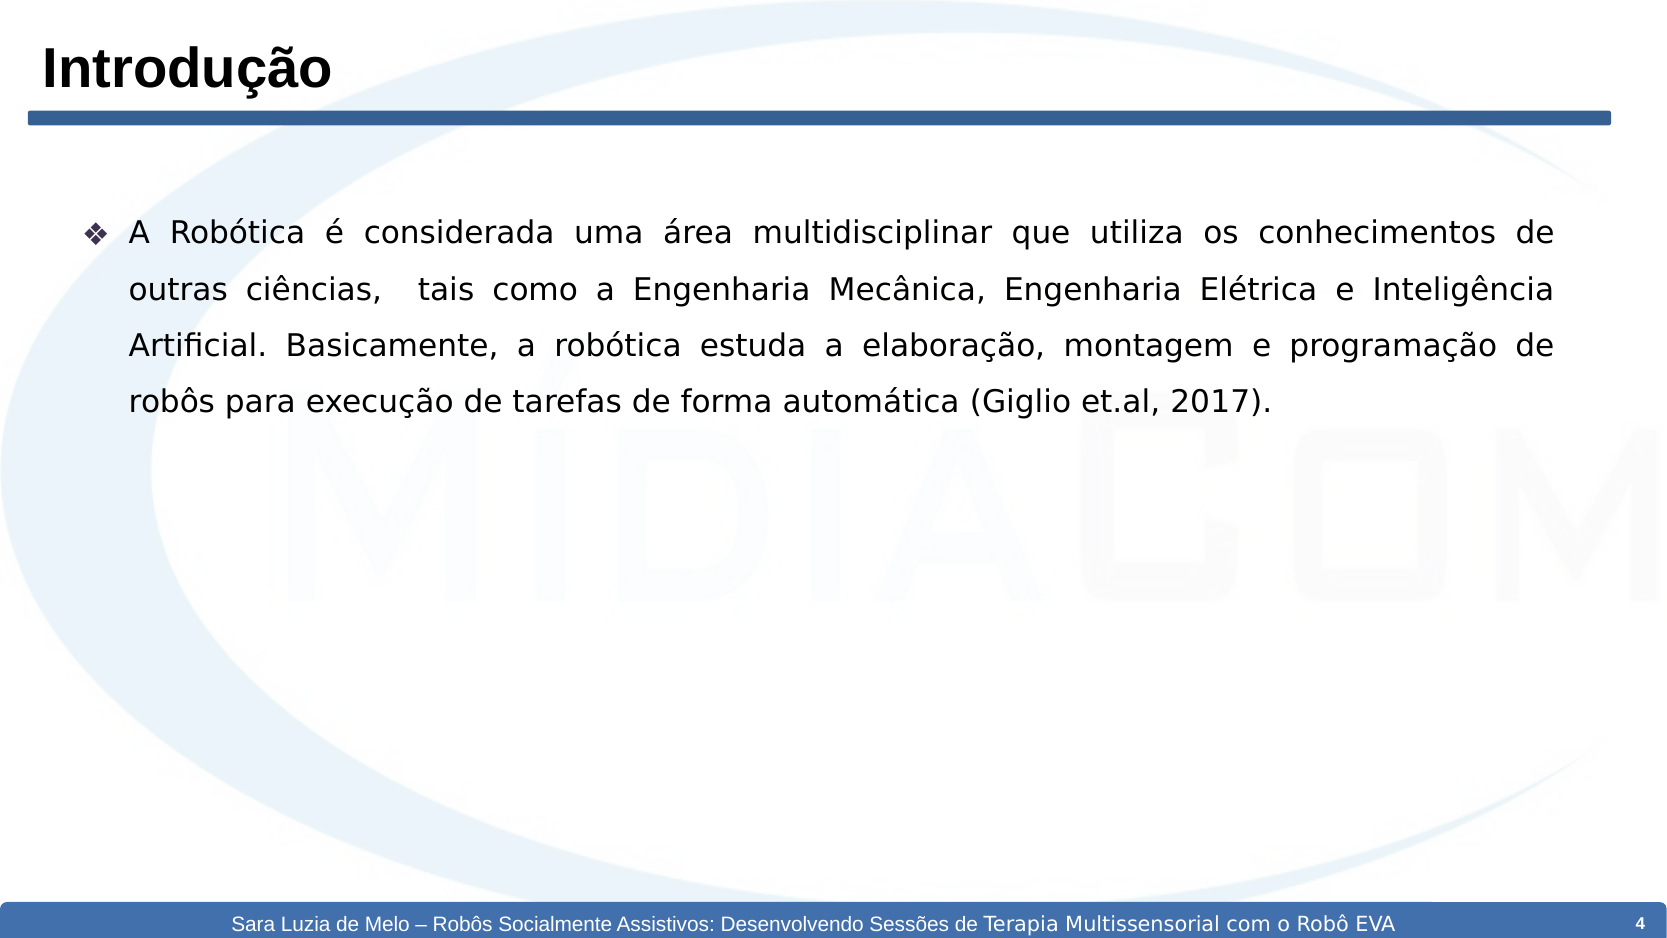

# Introdução
A Robótica é considerada uma área multidisciplinar que utiliza os conhecimentos de outras ciências,  tais como a Engenharia Mecânica, Engenharia Elétrica e Inteligência Artificial. Basicamente, a robótica estuda a elaboração, montagem e programação de robôs para execução de tarefas de forma automática (Giglio et.al, 2017).

Sara Luzia de Melo – Robôs Socialmente Assistivos: Desenvolvendo Sessões de Terapia Multissensorial com o Robô EVA
4